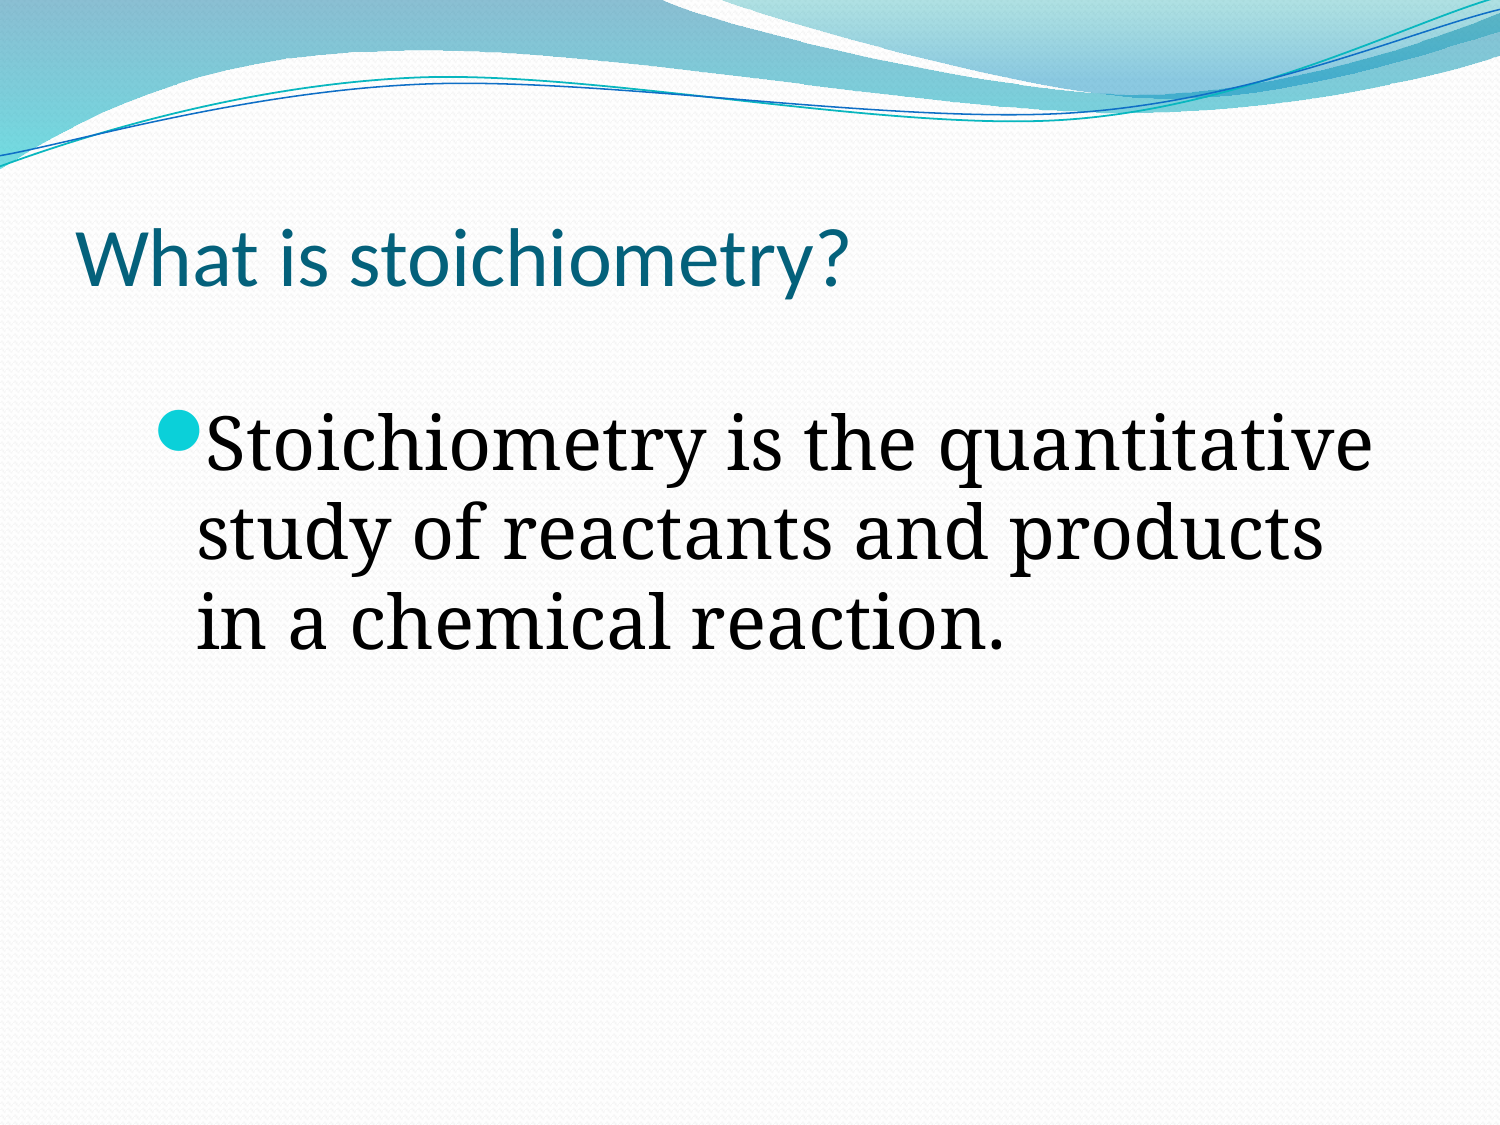

# What is stoichiometry?
Stoichiometry is the quantitative study of reactants and products in a chemical reaction.